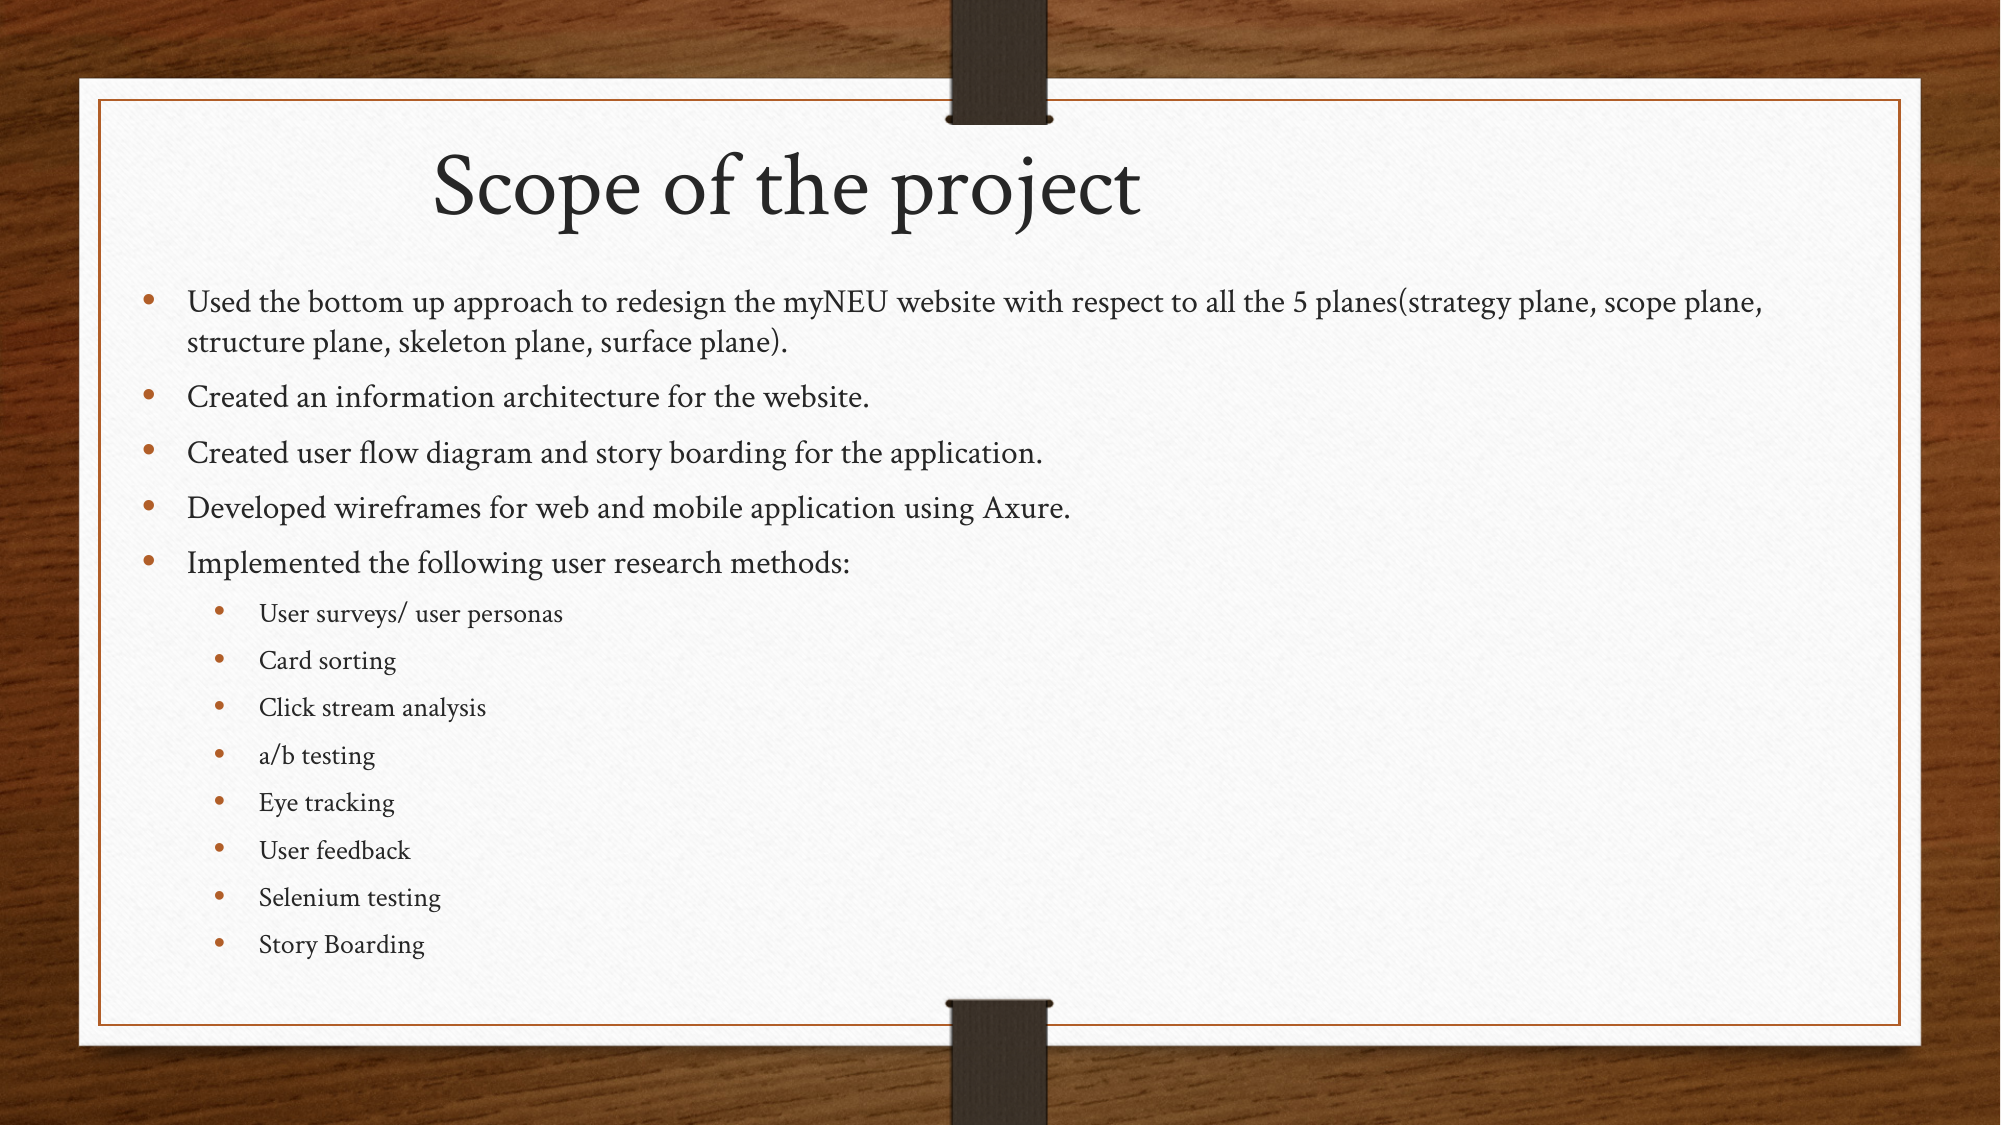

Scope of the project
Used the bottom up approach to redesign the myNEU website with respect to all the 5 planes(strategy plane, scope plane, structure plane, skeleton plane, surface plane).
Created an information architecture for the website.
Created user flow diagram and story boarding for the application.
Developed wireframes for web and mobile application using Axure.
Implemented the following user research methods:
User surveys/ user personas
Card sorting
Click stream analysis
a/b testing
Eye tracking
User feedback
Selenium testing
Story Boarding